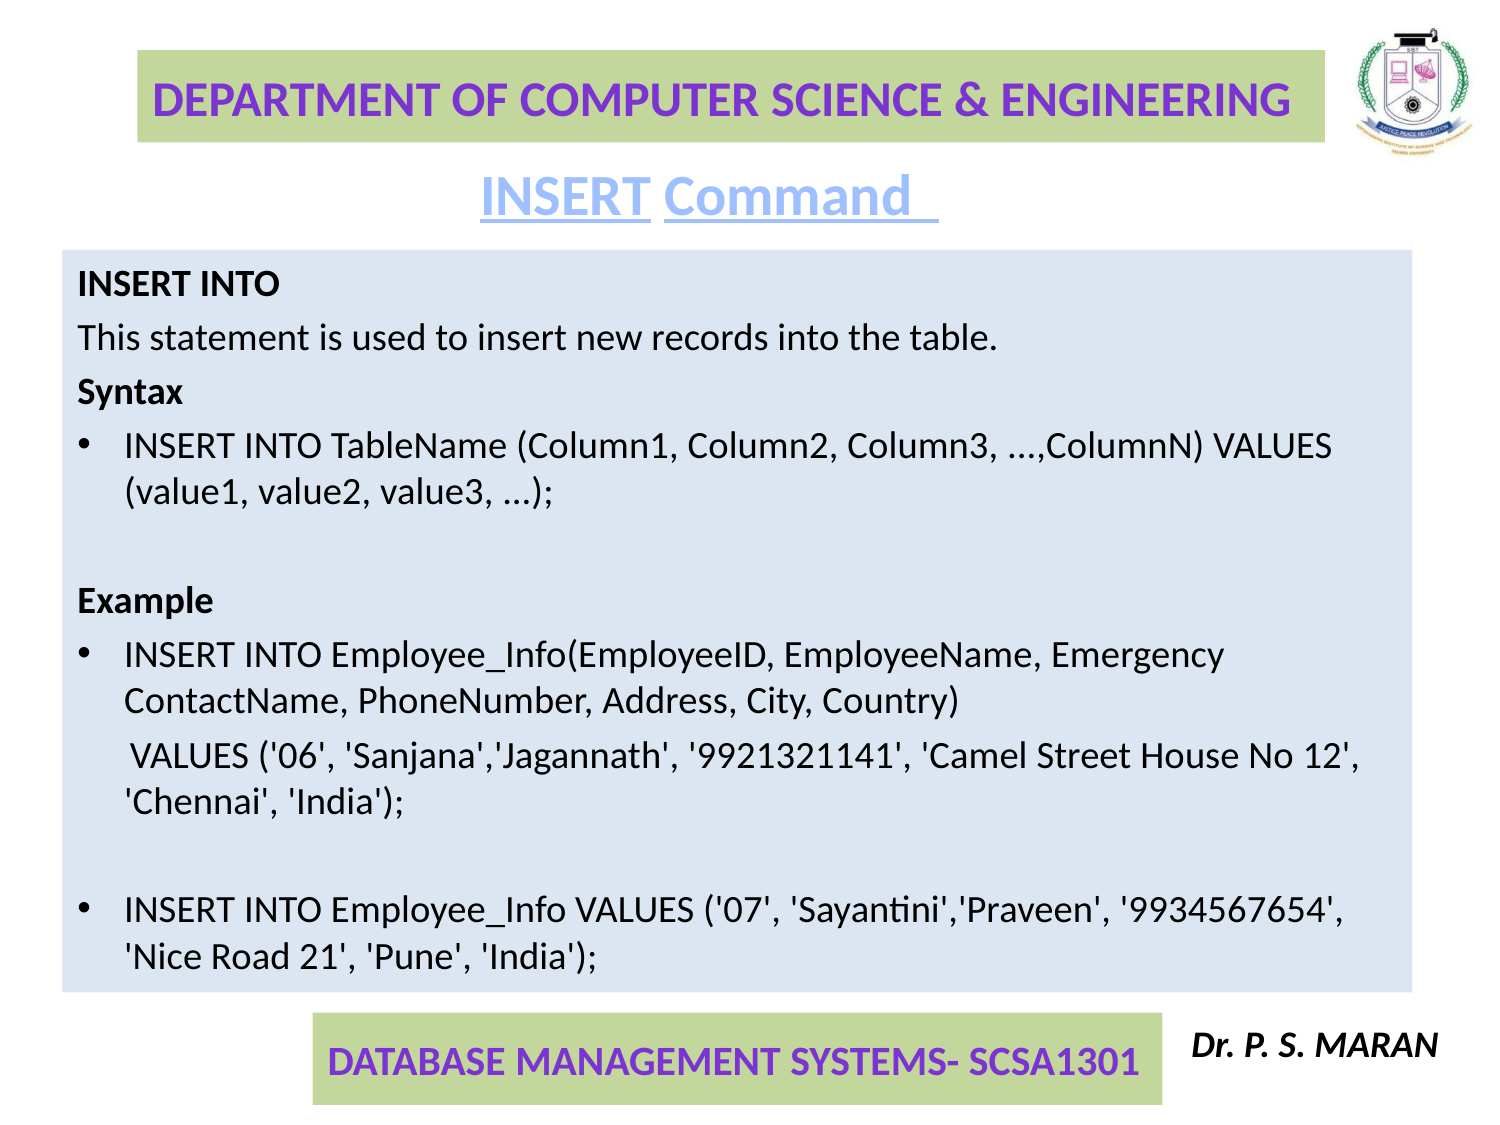

INSERT Command
INSERT INTO
This statement is used to insert new records into the table.
Syntax
INSERT INTO TableName (Column1, Column2, Column3, ...,ColumnN) VALUES (value1, value2, value3, ...);

Example
INSERT INTO Employee_Info(EmployeeID, EmployeeName, Emergency ContactName, PhoneNumber, Address, City, Country)
      VALUES ('06', 'Sanjana','Jagannath', '9921321141', 'Camel Street House No 12', 'Chennai', 'India');

INSERT INTO Employee_Info VALUES ('07', 'Sayantini','Praveen', '9934567654', 'Nice Road 21', 'Pune', 'India');